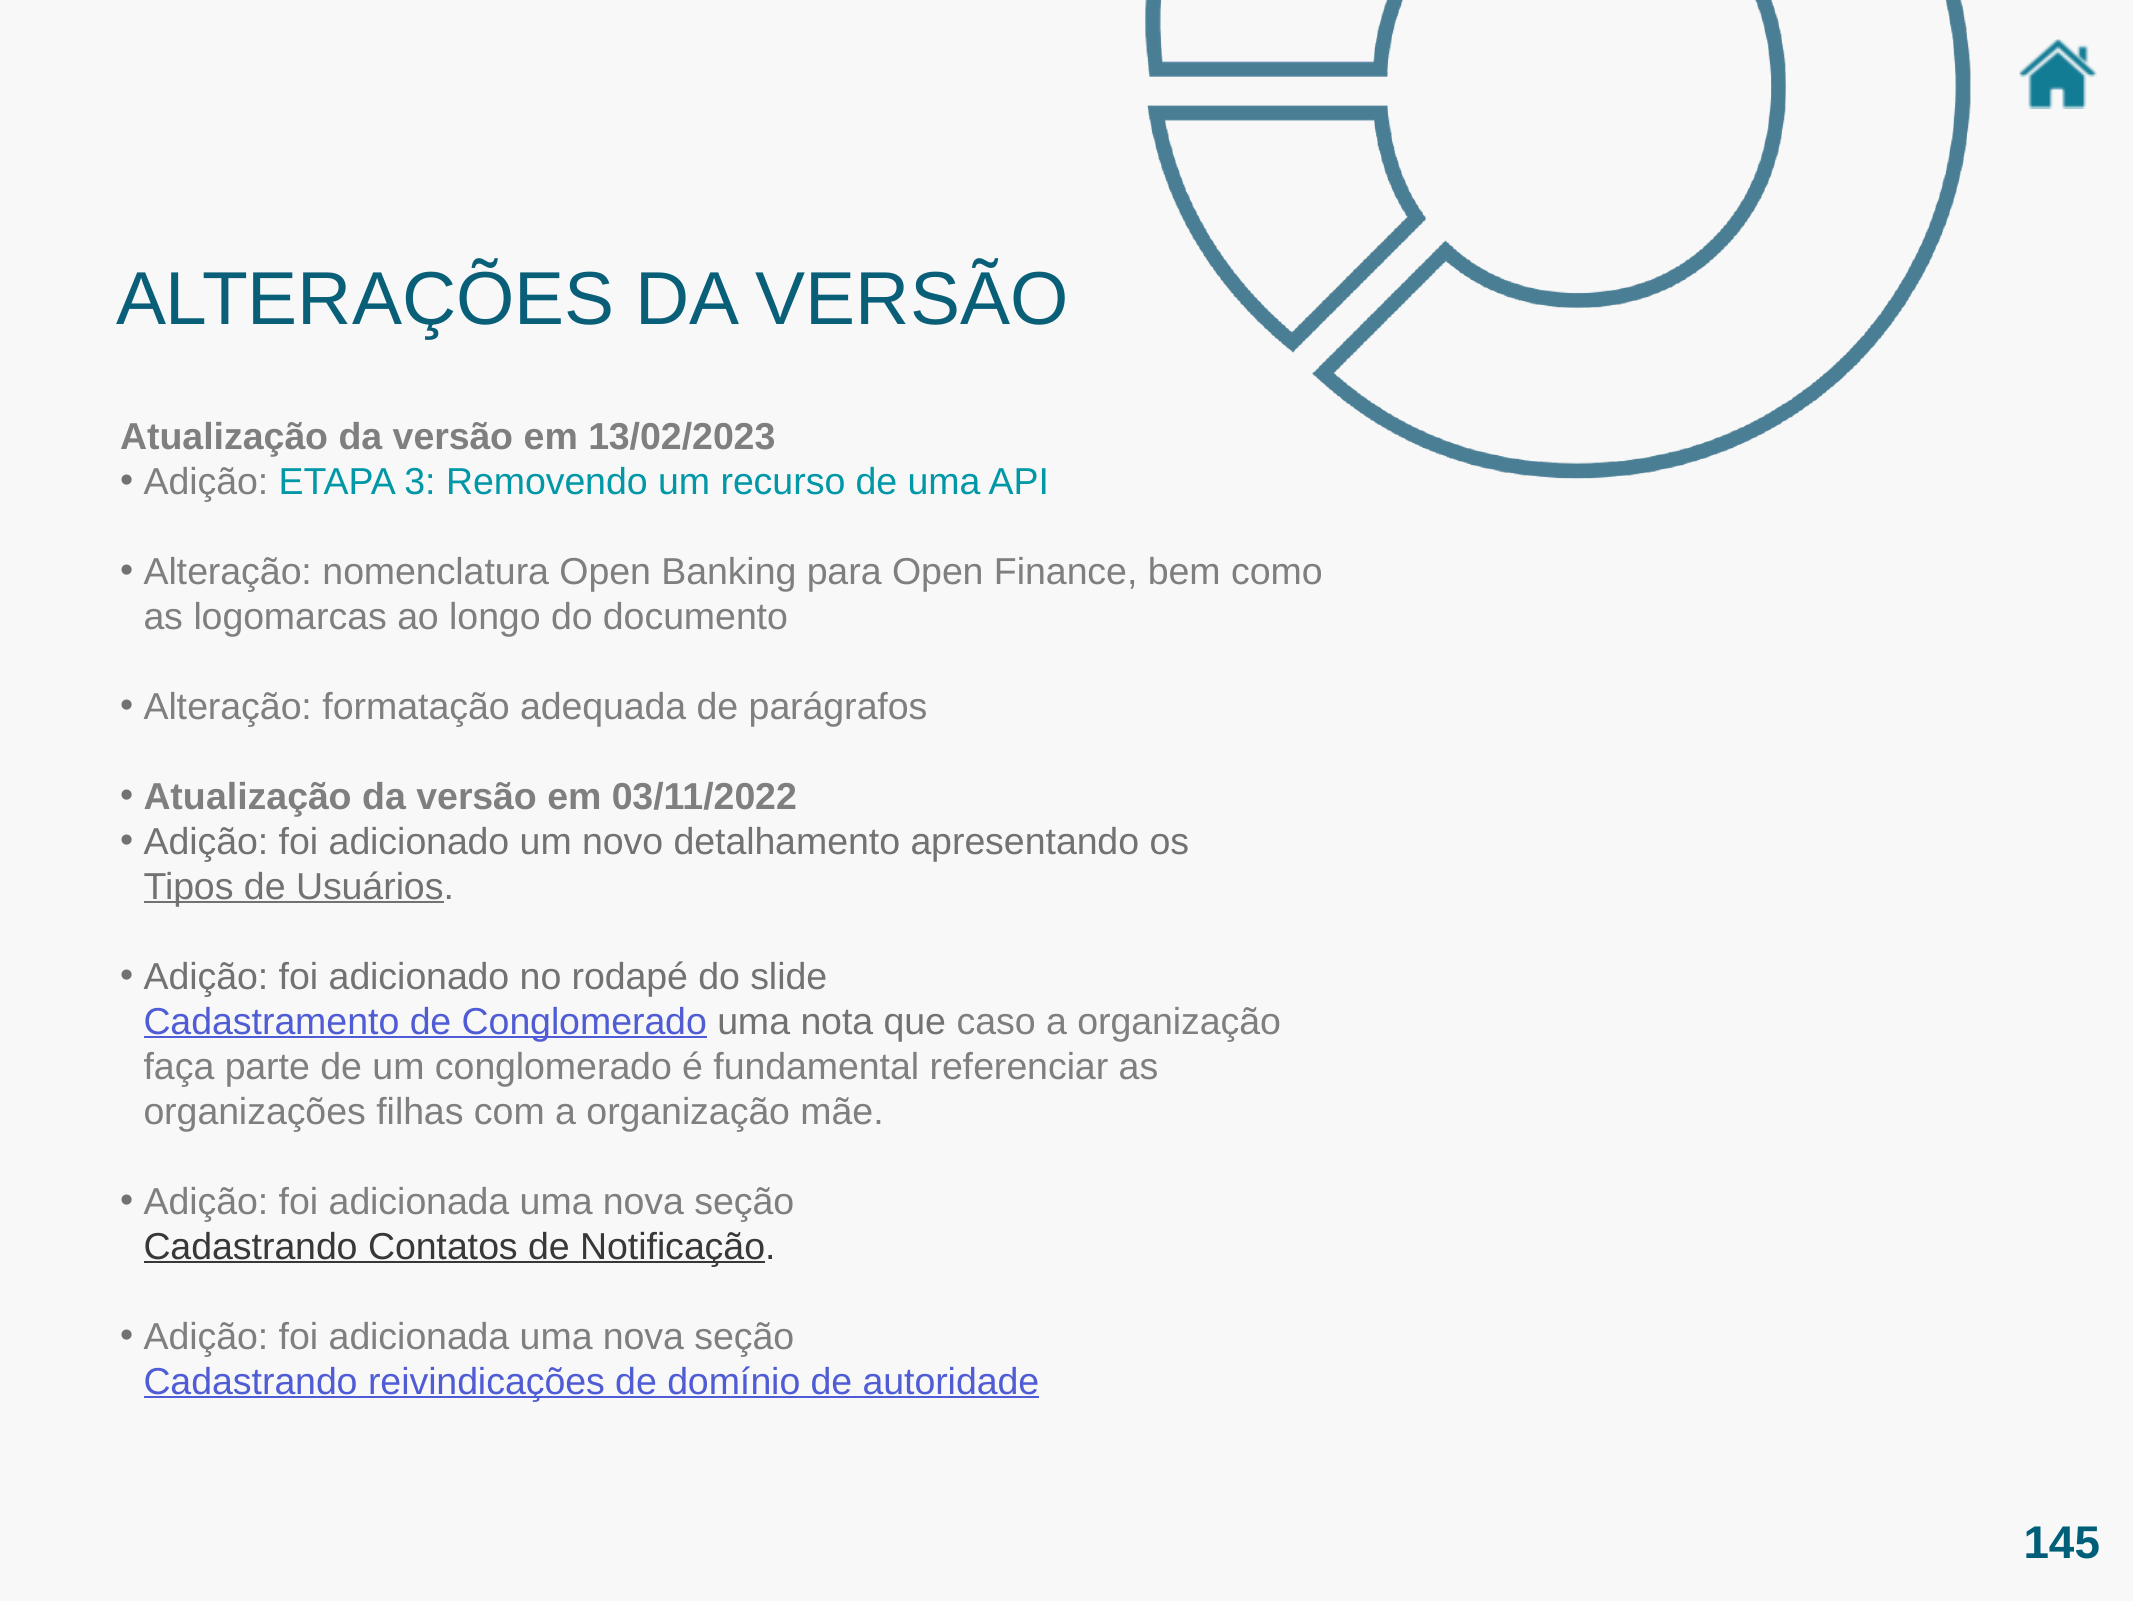

ALTERAÇÕES DA VERSÃO
Atualização da versão em 13/02/2023
Adição: ETAPA 3: Removendo um recurso de uma API

Alteração: nomenclatura Open Banking para Open Finance, bem como as logomarcas ao longo do documento

Alteração: formatação adequada de parágrafos

Atualização da versão em 03/11/2022
Adição: foi adicionado um novo detalhamento apresentando os Tipos de Usuários.

Adição: foi adicionado no rodapé do slide Cadastramento de Conglomerado uma nota que caso a organização faça parte de um conglomerado é fundamental referenciar as organizações filhas com a organização mãe.

Adição: foi adicionada uma nova seção Cadastrando Contatos de Notificação.

Adição: foi adicionada uma nova seção Cadastrando reivindicações de domínio de autoridade

145